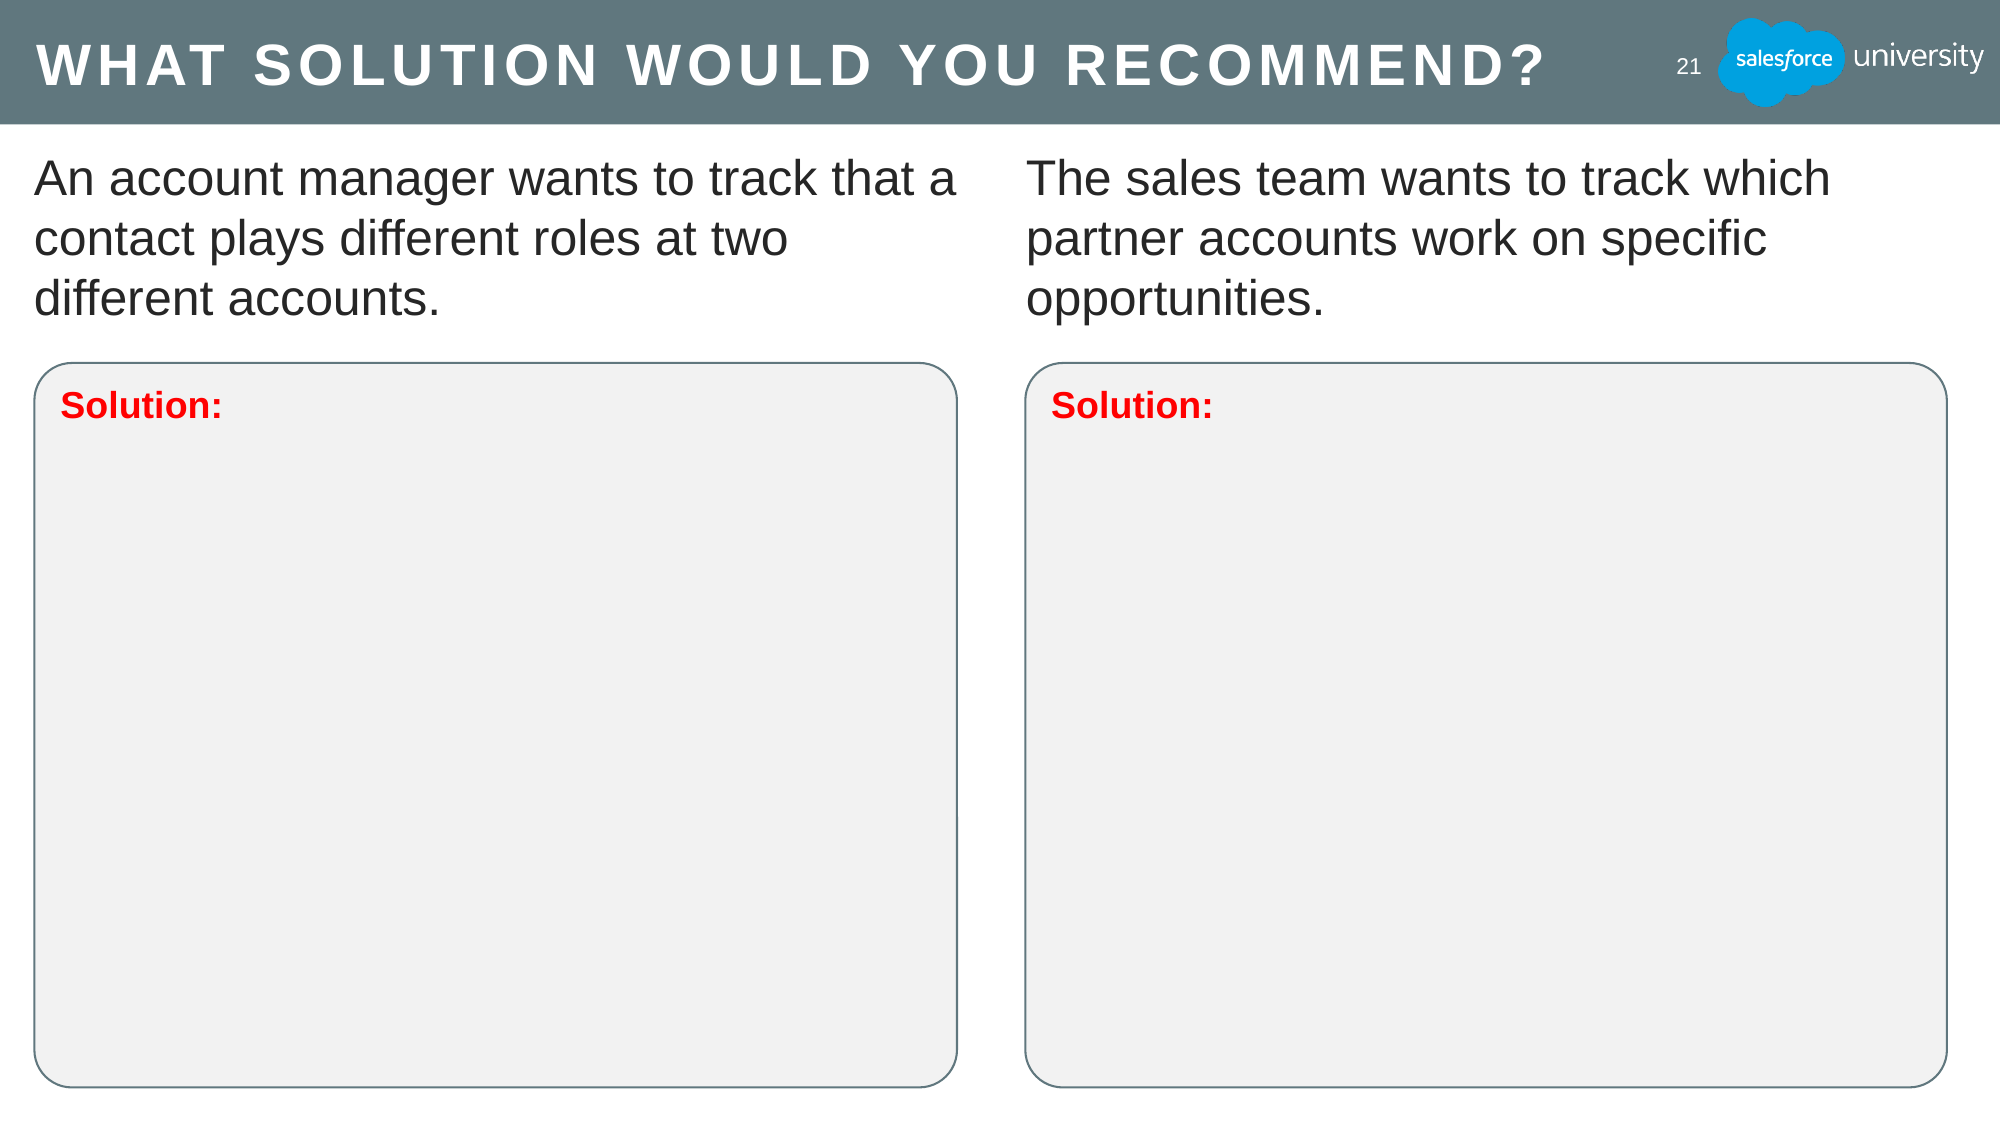

# What Solution Would You Recommend?
21
An account manager wants to track that a contact plays different roles at two different accounts.

The sales team wants to track which partner accounts work on specific opportunities.

Solution:
Solution: